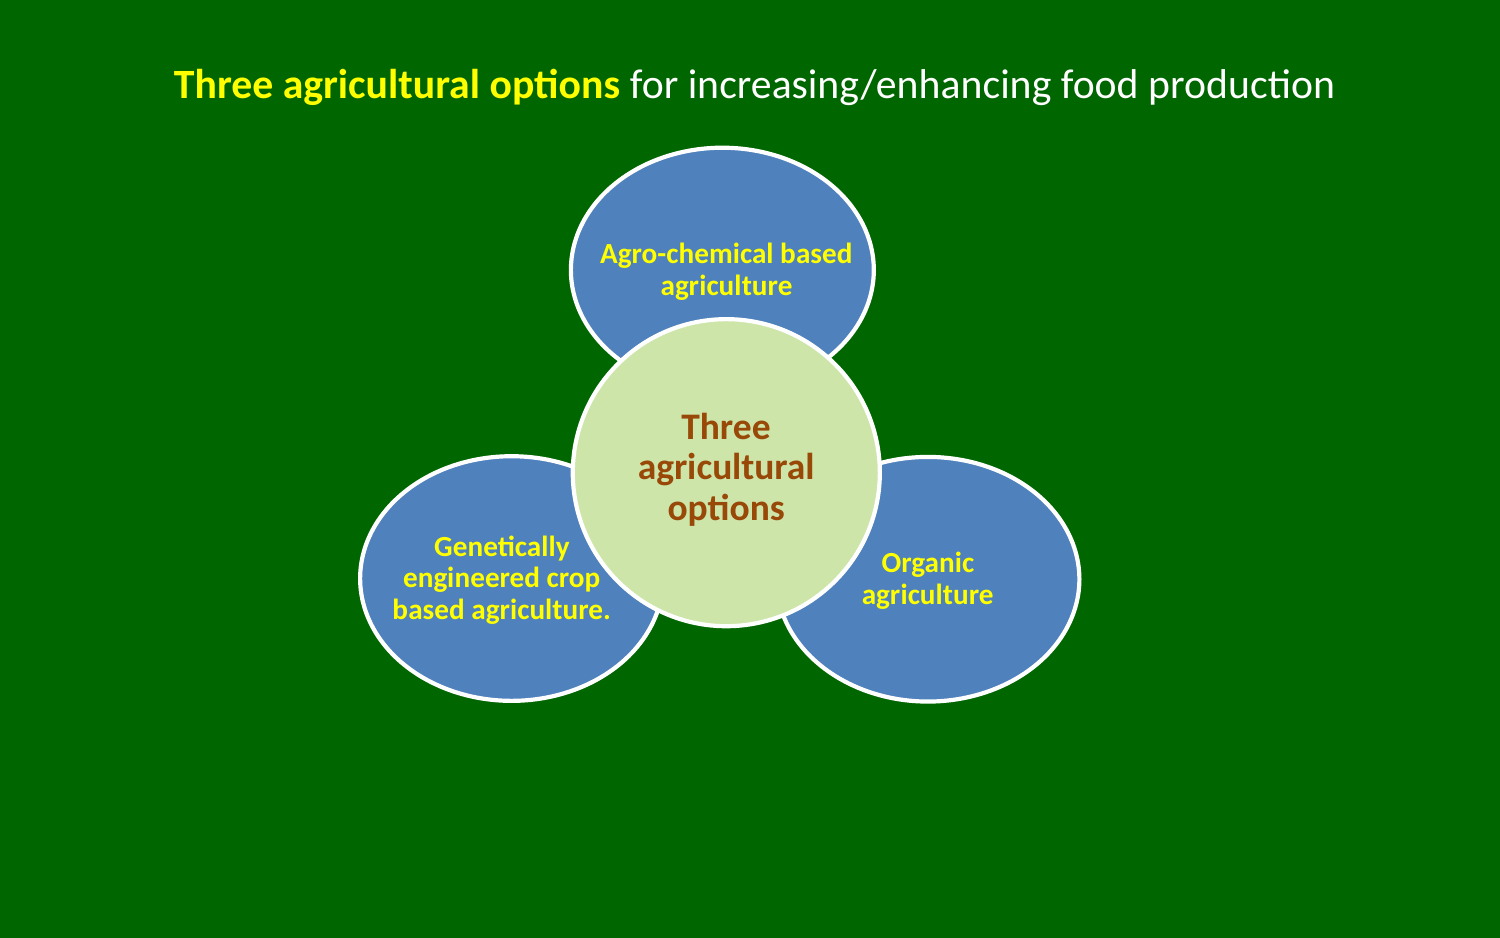

# Three agricultural options for increasing/enhancing food production

Agro-chemical based agriculture

Three agricultural options

Genetically engineered crop based agriculture.

Organic agriculture